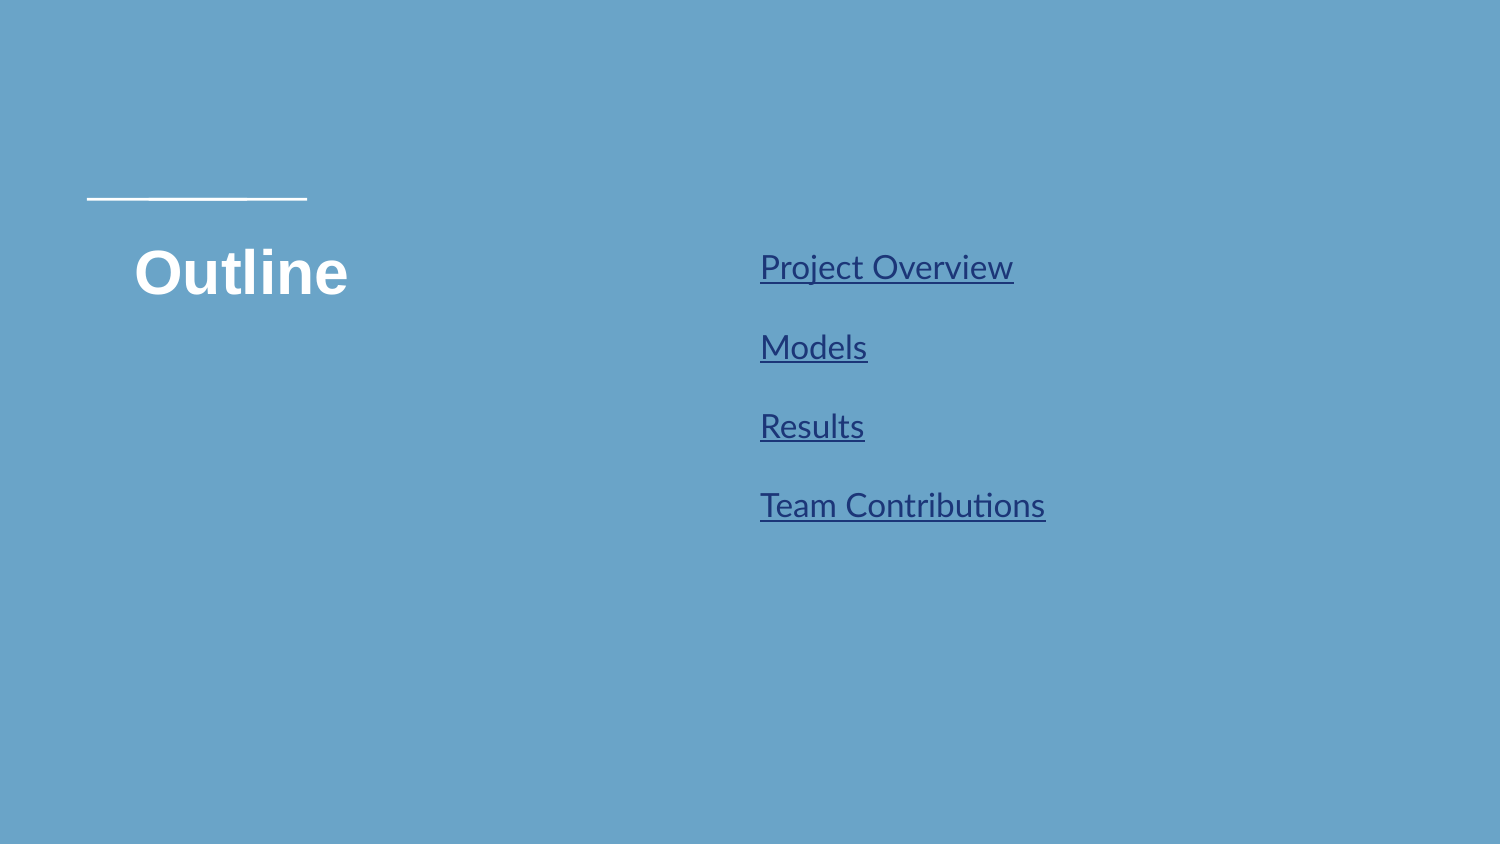

# Outline
Project Overview
Models
Results
Team Contributions